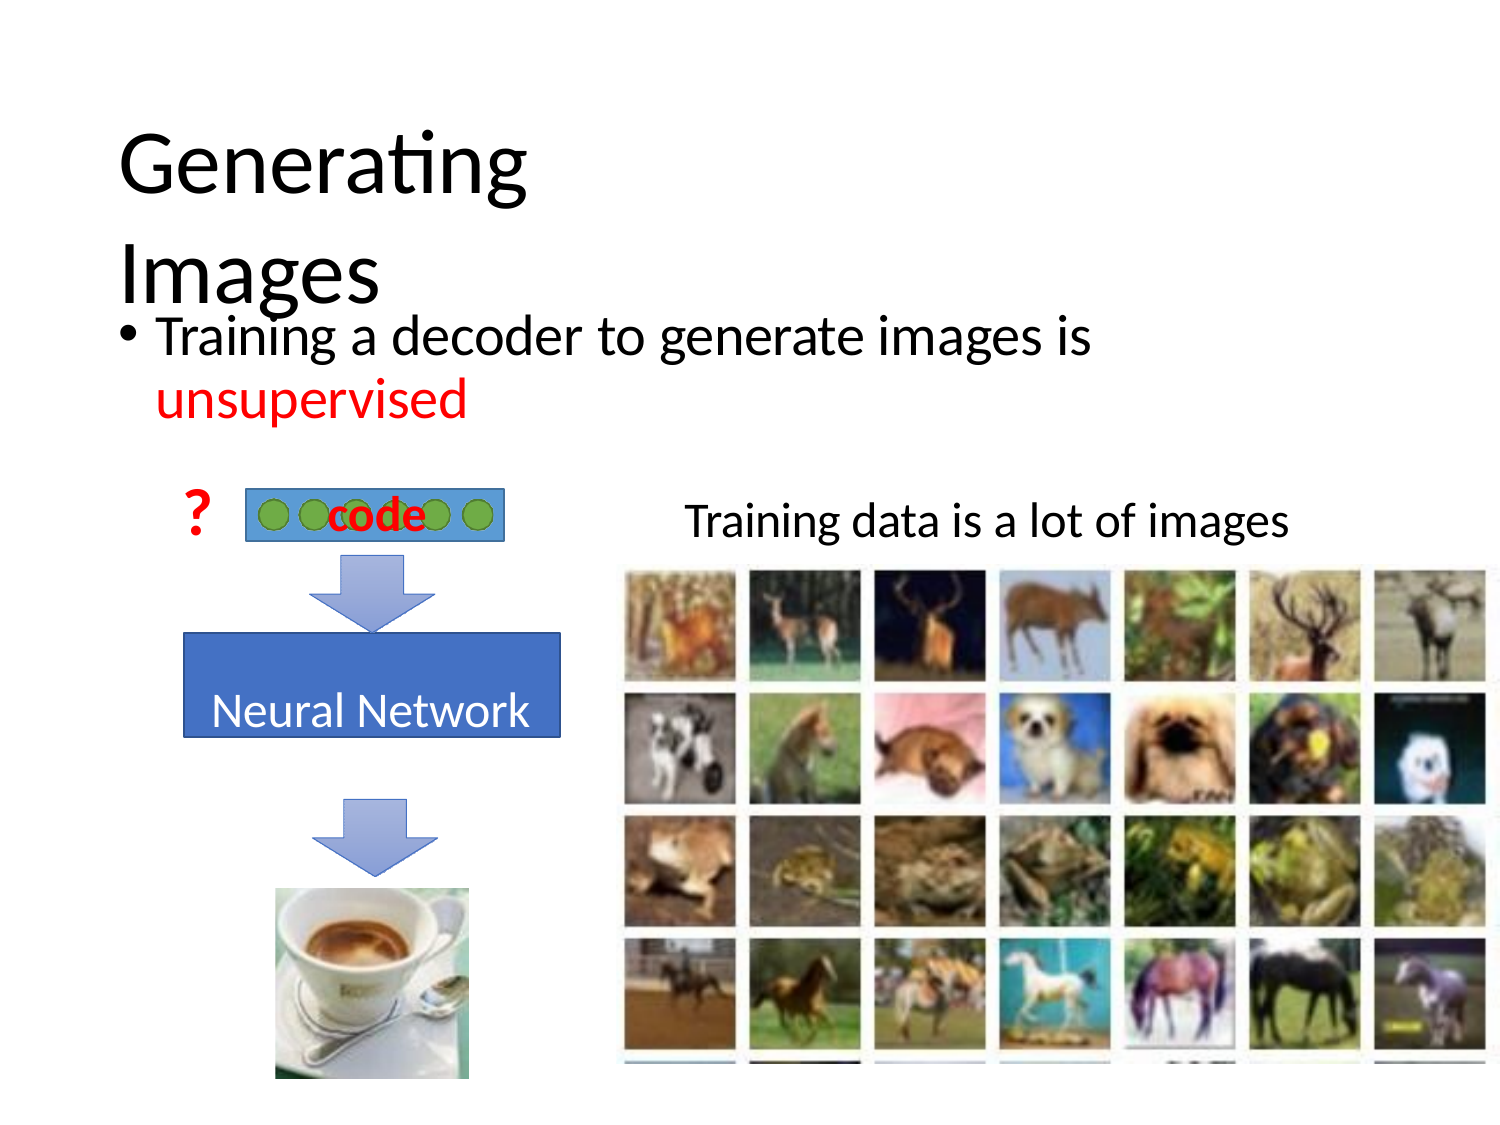

# Generating Images
Training a decoder to generate images is  unsupervised
?
Training data is a lot of images

code

Neural Network